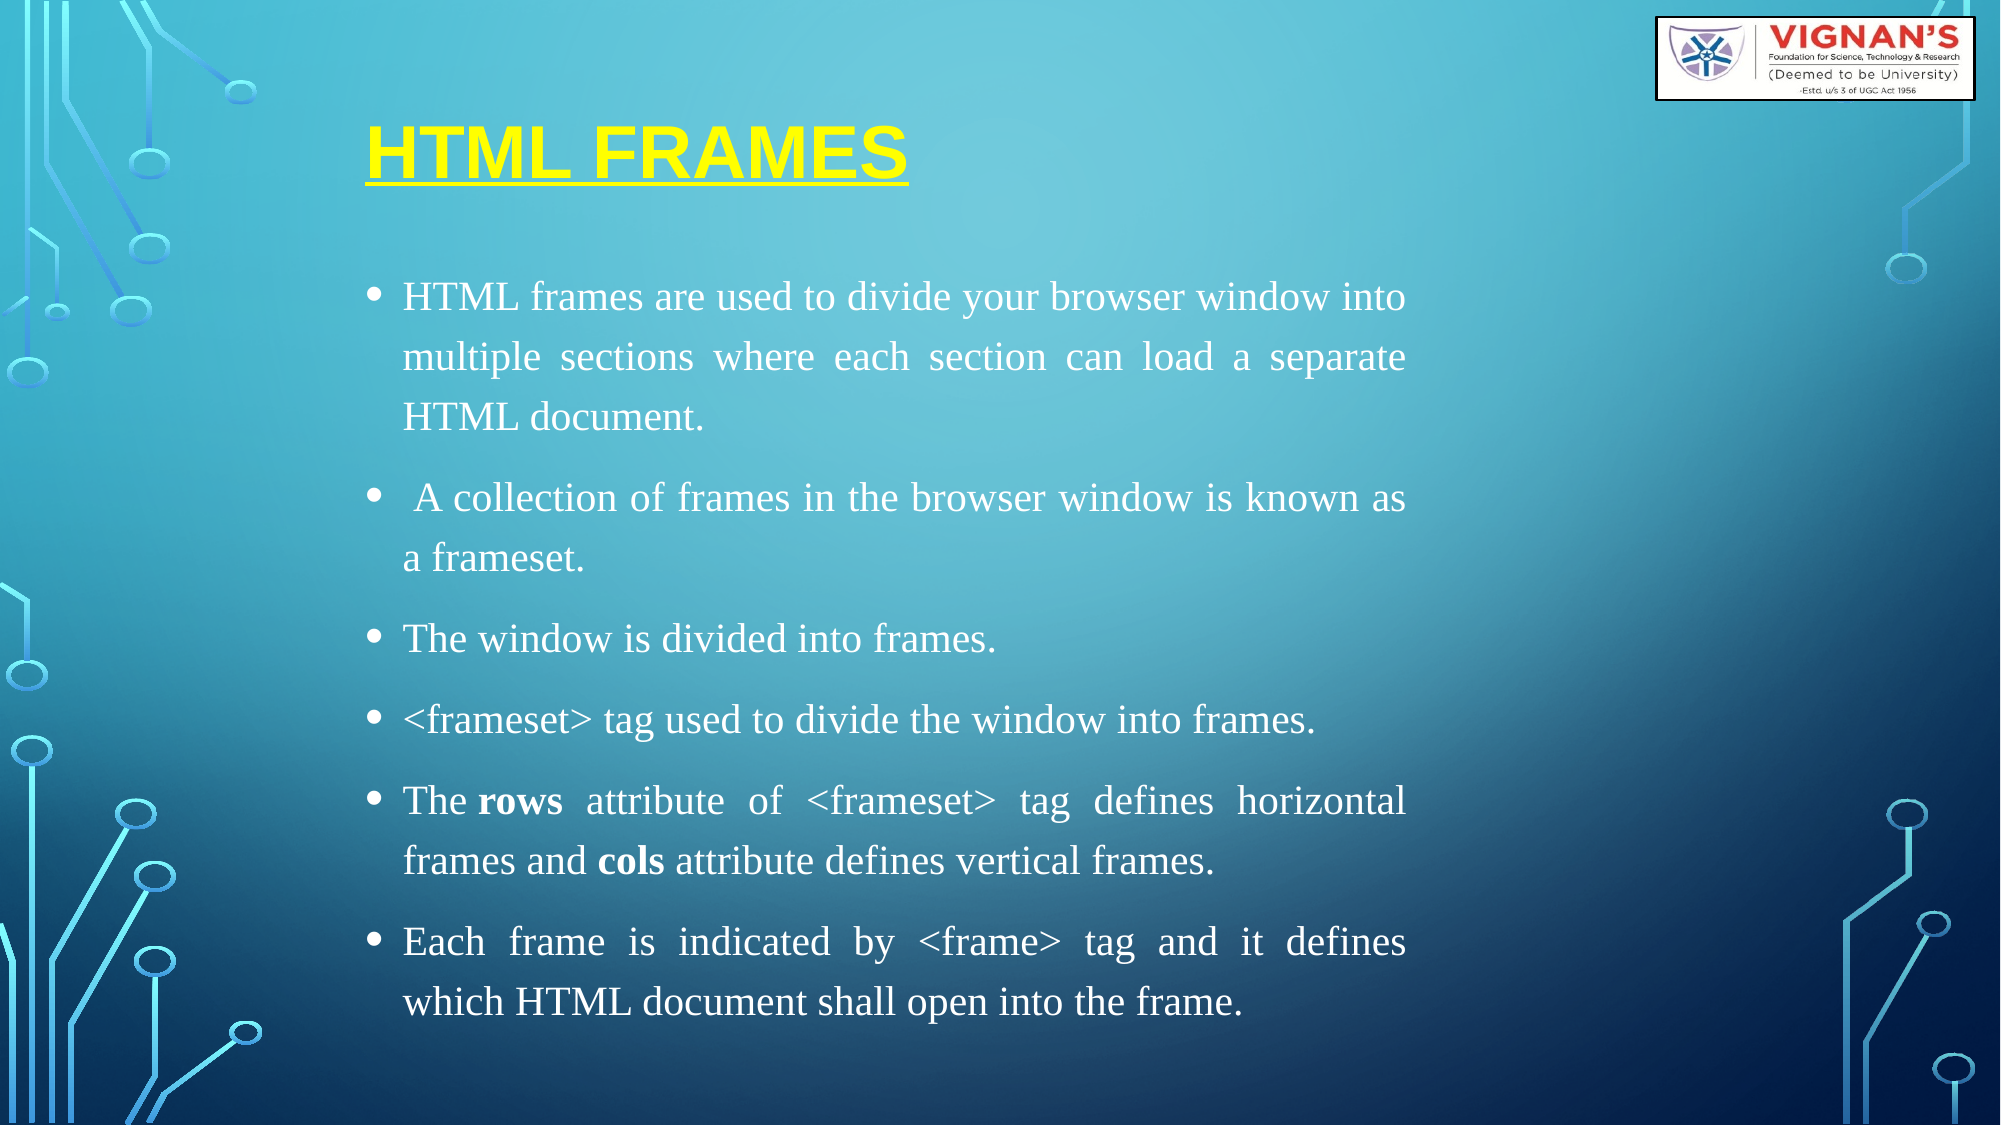

# HTML Frames
HTML frames are used to divide your browser window into multiple sections where each section can load a separate HTML document.
 A collection of frames in the browser window is known as a frameset.
The window is divided into frames.
<frameset> tag used to divide the window into frames.
The rows attribute of <frameset> tag defines horizontal frames and cols attribute defines vertical frames.
Each frame is indicated by <frame> tag and it defines which HTML document shall open into the frame.